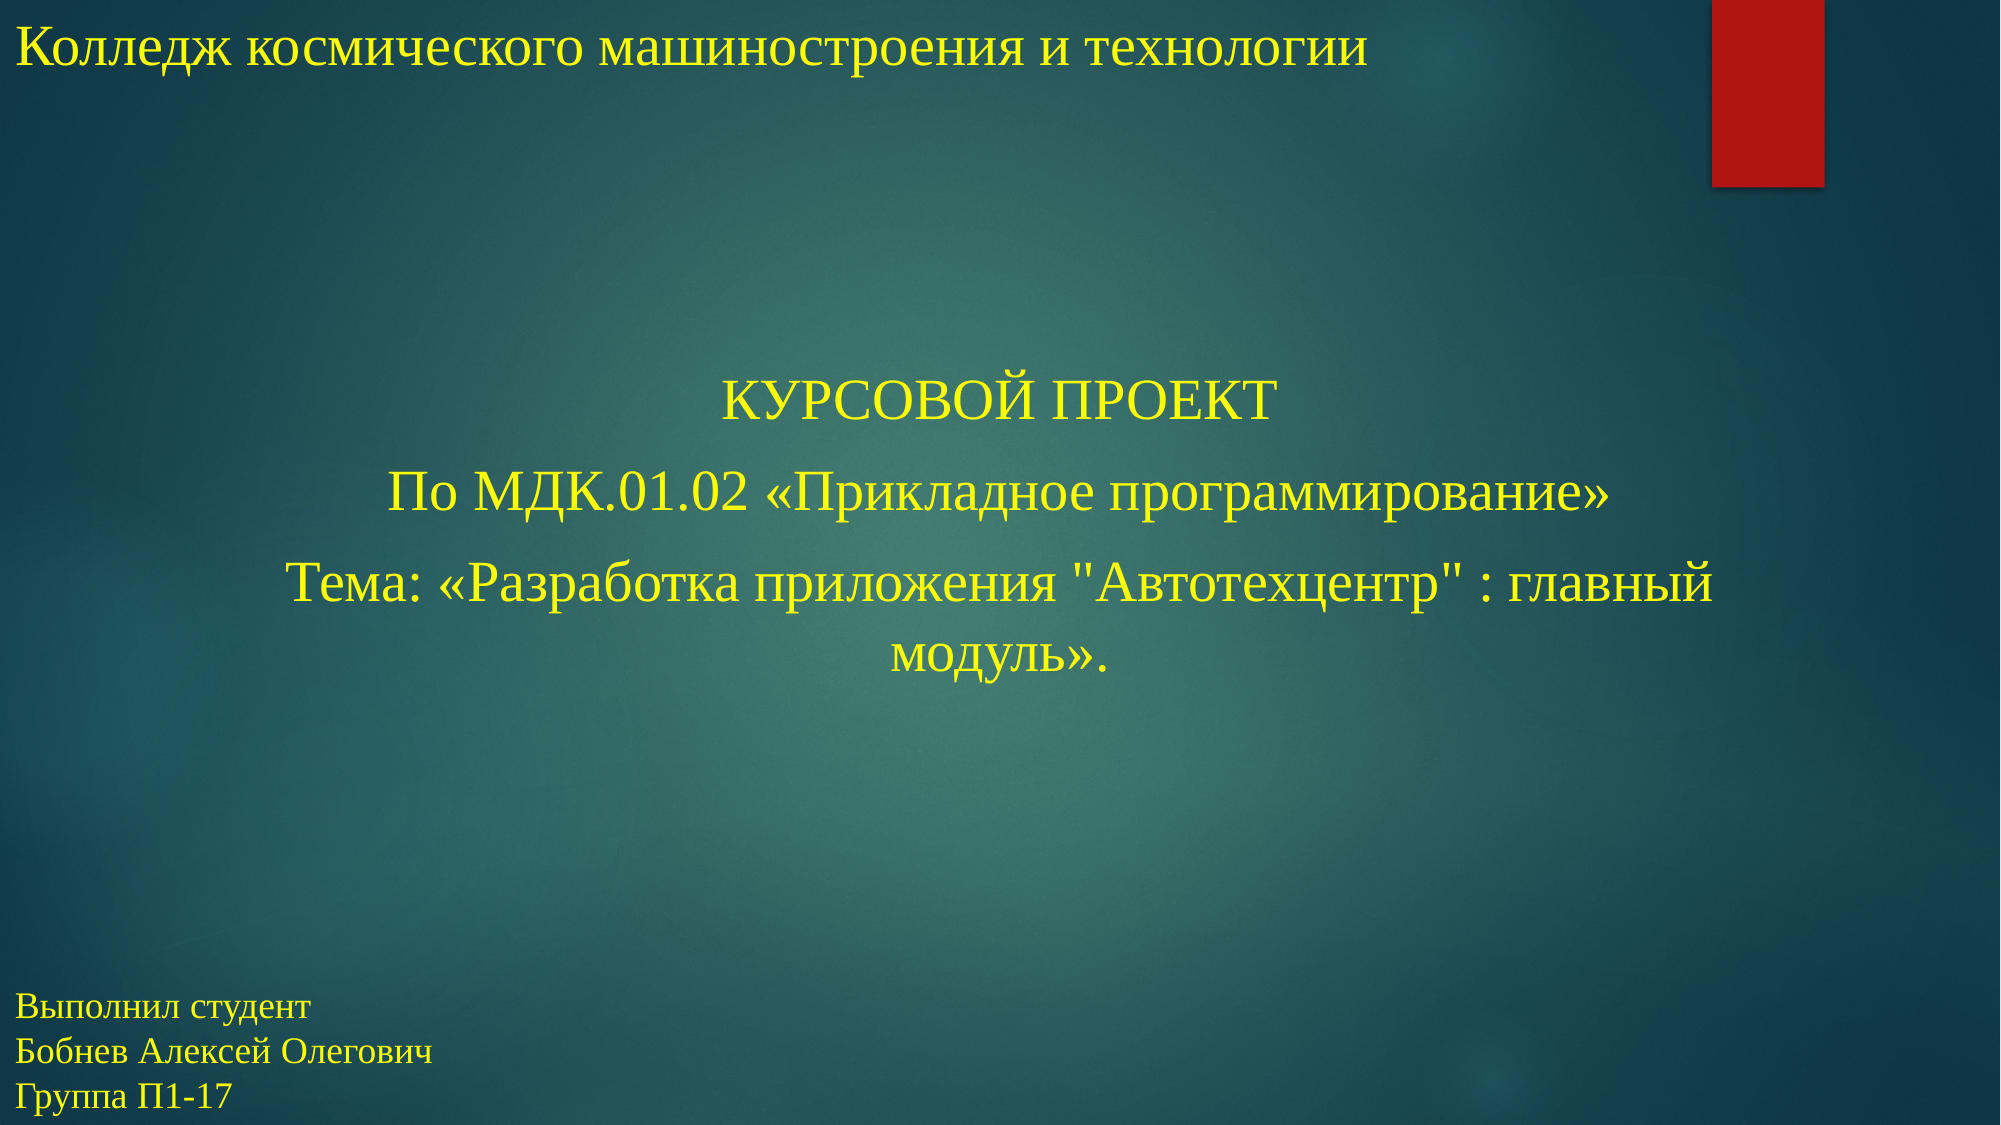

# Колледж космического машиностроения и технологии
КУРСОВОЙ ПРОЕКТ
По МДК.01.02 «Прикладное программирование»
Тема: «Разработка приложения "Автотехцентр" : главный модуль».

Выполнил студент
Бобнев Алексей Олегович
Группа П1-17